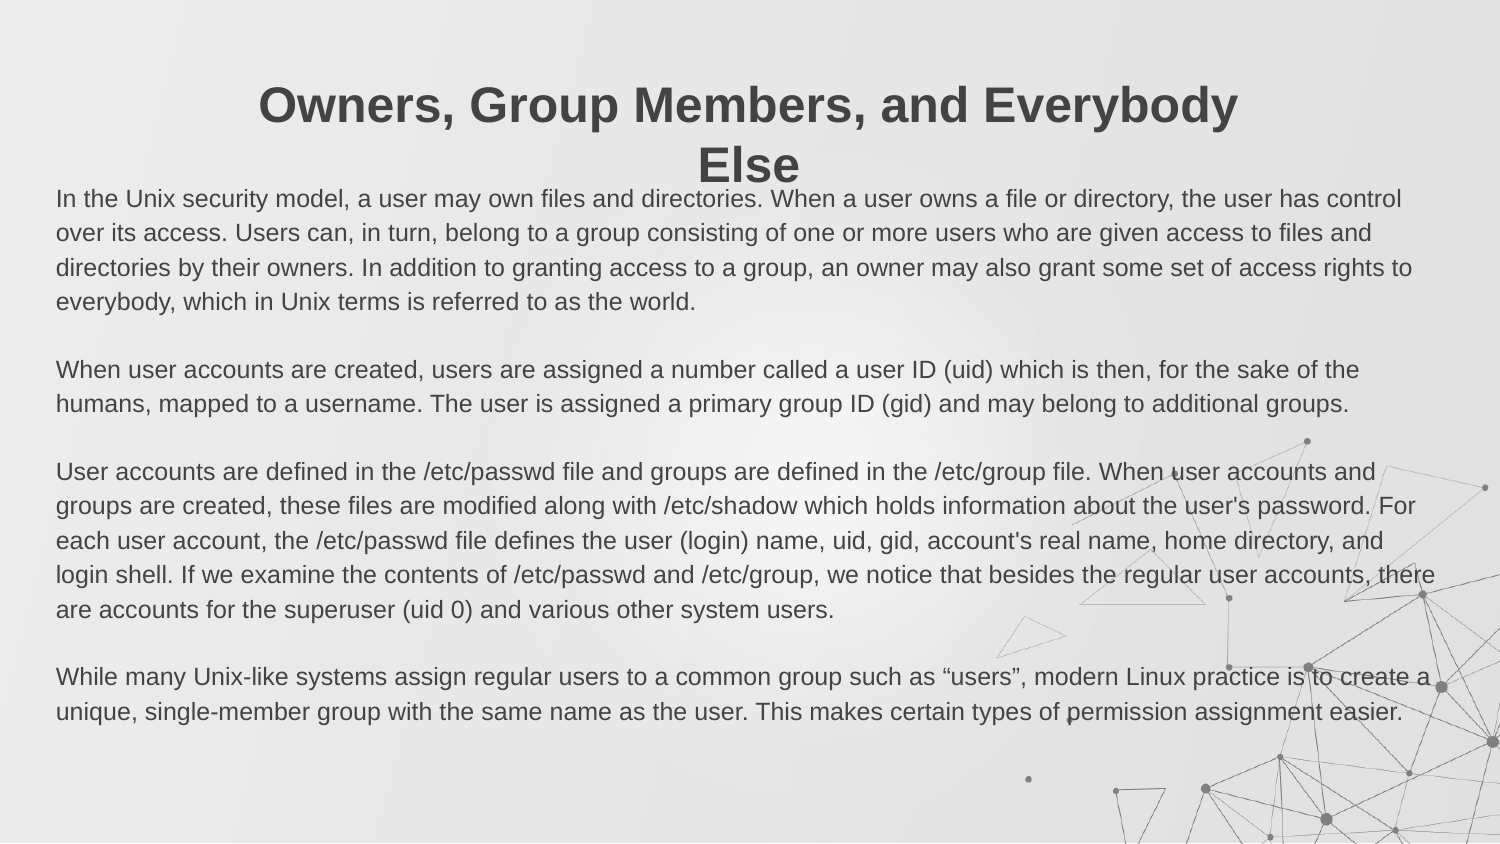

# Owners, Group Members, and Everybody Else
In the Unix security model, a user may own files and directories. When a user owns a file or directory, the user has control over its access. Users can, in turn, belong to a group consisting of one or more users who are given access to files and directories by their owners. In addition to granting access to a group, an owner may also grant some set of access rights to everybody, which in Unix terms is referred to as the world.
When user accounts are created, users are assigned a number called a user ID (uid) which is then, for the sake of the humans, mapped to a username. The user is assigned a primary group ID (gid) and may belong to additional groups.
User accounts are defined in the /etc/passwd file and groups are defined in the /etc/group file. When user accounts and groups are created, these files are modified along with /etc/shadow which holds information about the user's password. For each user account, the /etc/passwd file defines the user (login) name, uid, gid, account's real name, home directory, and login shell. If we examine the contents of /etc/passwd and /etc/group, we notice that besides the regular user accounts, there are accounts for the superuser (uid 0) and various other system users.
While many Unix-like systems assign regular users to a common group such as “users”, modern Linux practice is to create a unique, single-member group with the same name as the user. This makes certain types of permission assignment easier.